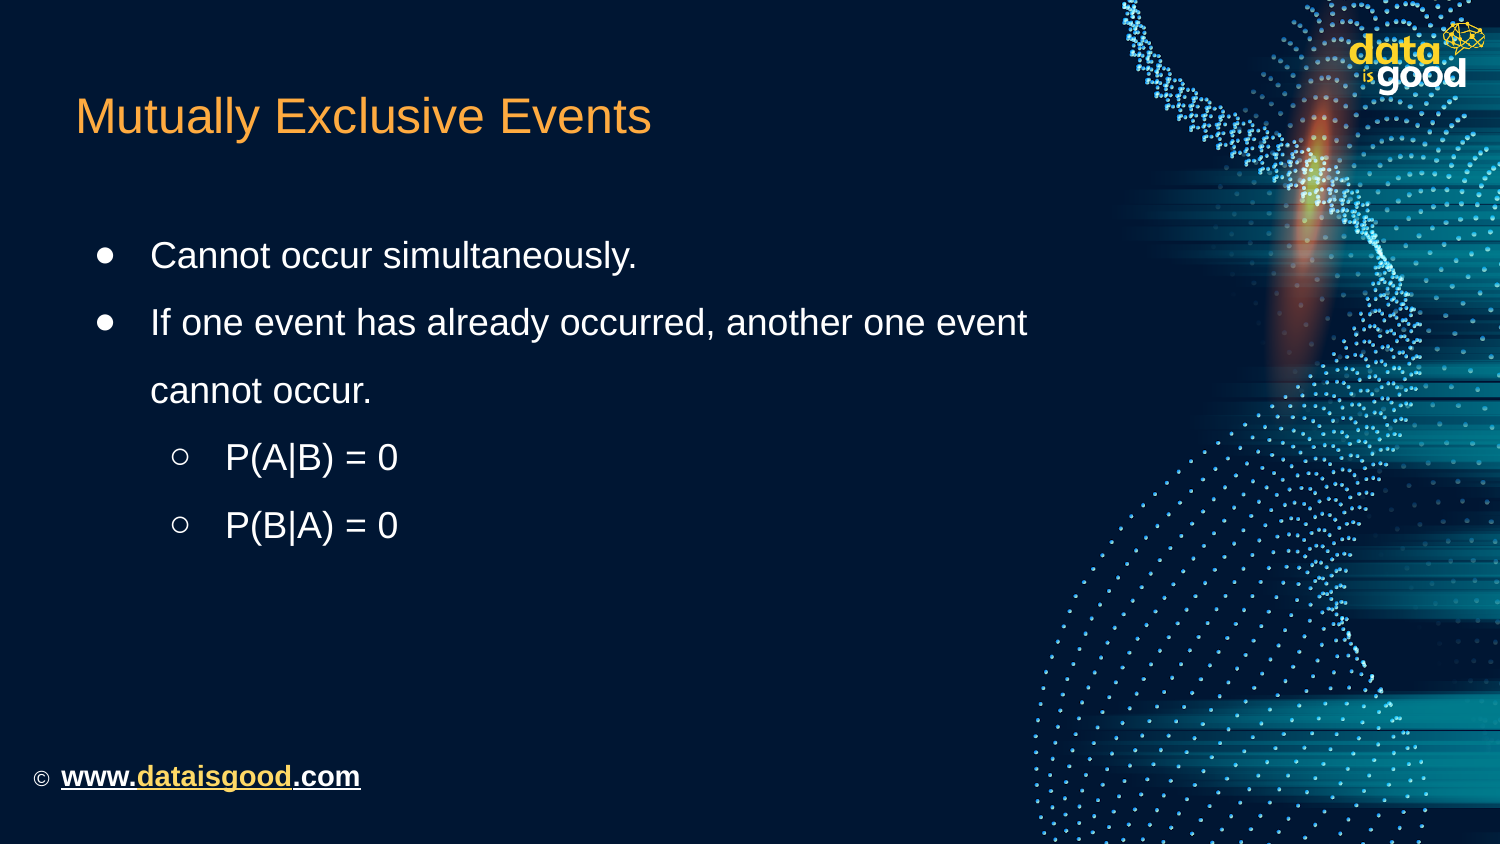

# Mutually Exclusive Events
Cannot occur simultaneously.
If one event has already occurred, another one event cannot occur.
P(A|B) = 0
P(B|A) = 0